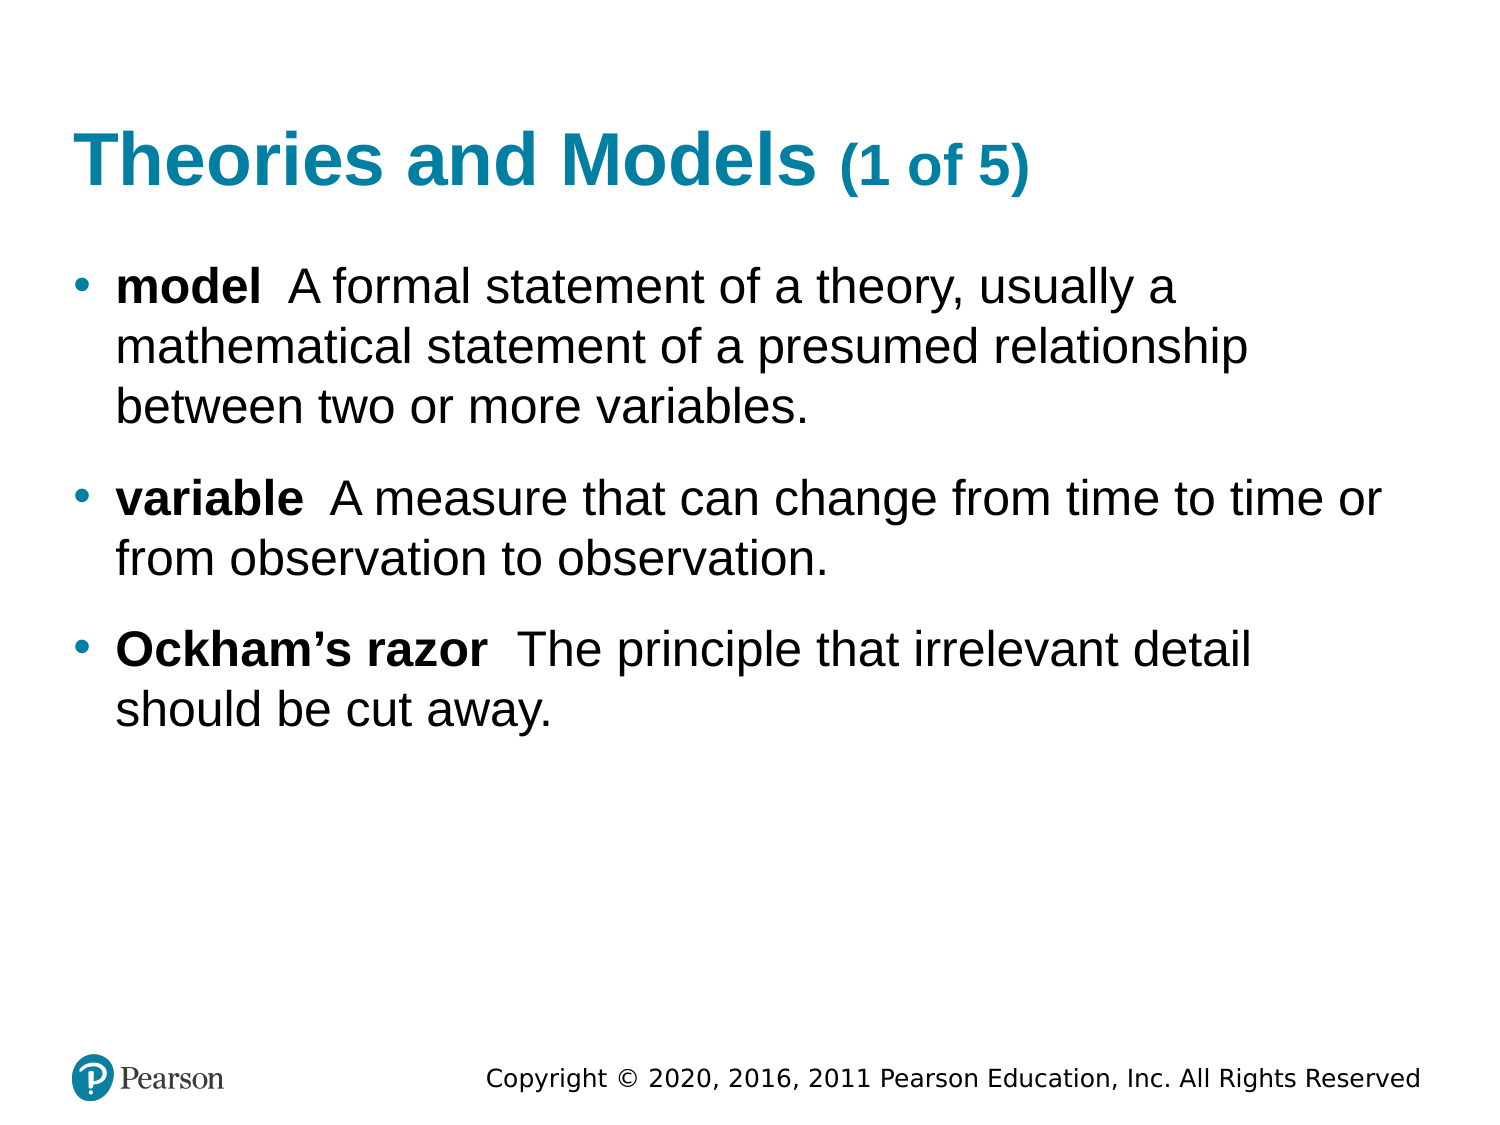

# Theories and Models (1 of 5)
model  A formal statement of a theory, usually a mathematical statement of a presumed relationship between two or more variables.
variable  A measure that can change from time to time or from observation to observation.
Ockham’s razor  The principle that irrelevant detail should be cut away.